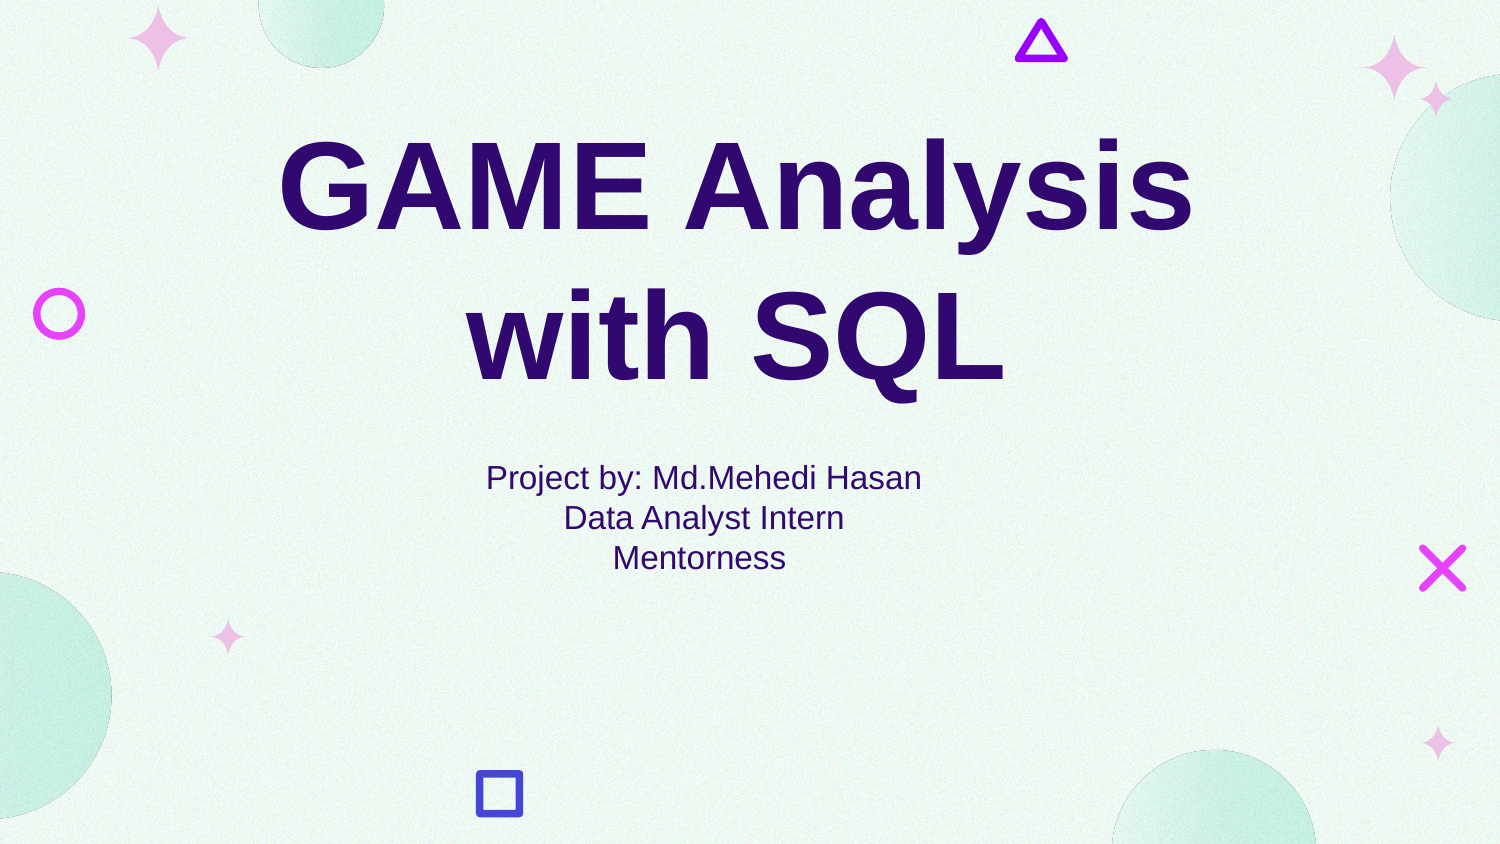

# GAME Analysis with SQL
Project by: Md.Mehedi Hasan
Data Analyst Intern
Mentorness